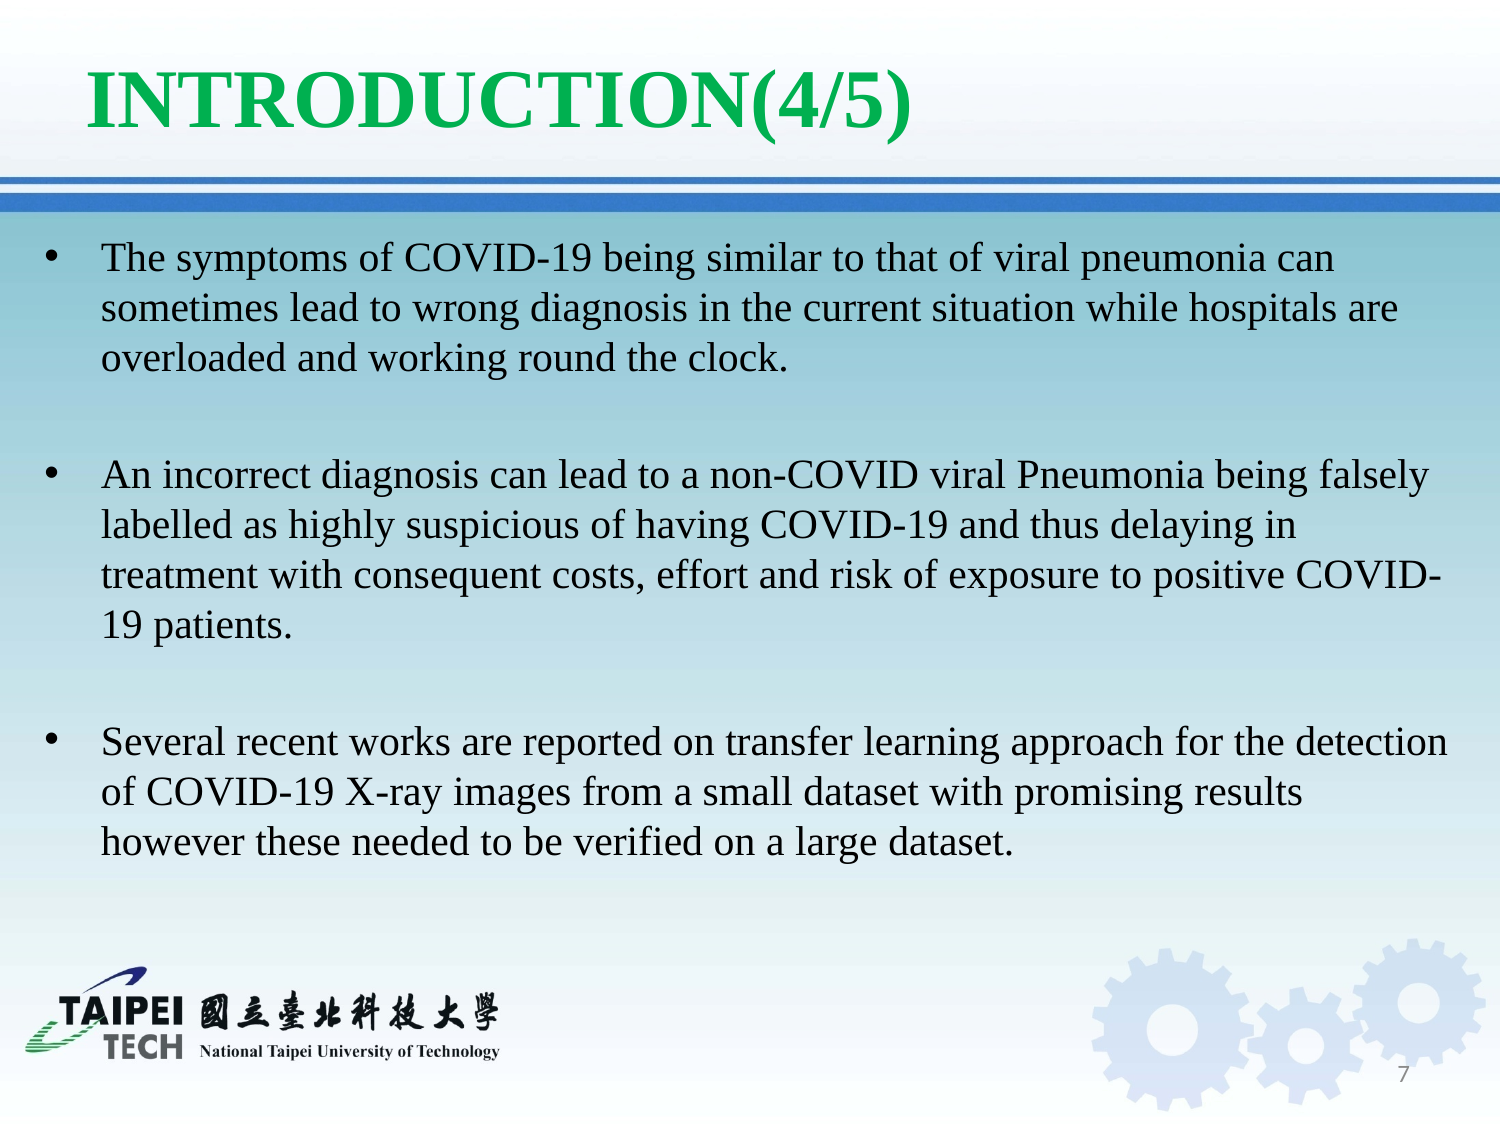

# INTRODUCTION(4/5)
The symptoms of COVID-19 being similar to that of viral pneumonia can sometimes lead to wrong diagnosis in the current situation while hospitals are overloaded and working round the clock.

An incorrect diagnosis can lead to a non-COVID viral Pneumonia being falsely labelled as highly suspicious of having COVID-19 and thus delaying in treatment with consequent costs, effort and risk of exposure to positive COVID-19 patients.

Several recent works are reported on transfer learning approach for the detection of COVID-19 X-ray images from a small dataset with promising results however these needed to be verified on a large dataset.
7